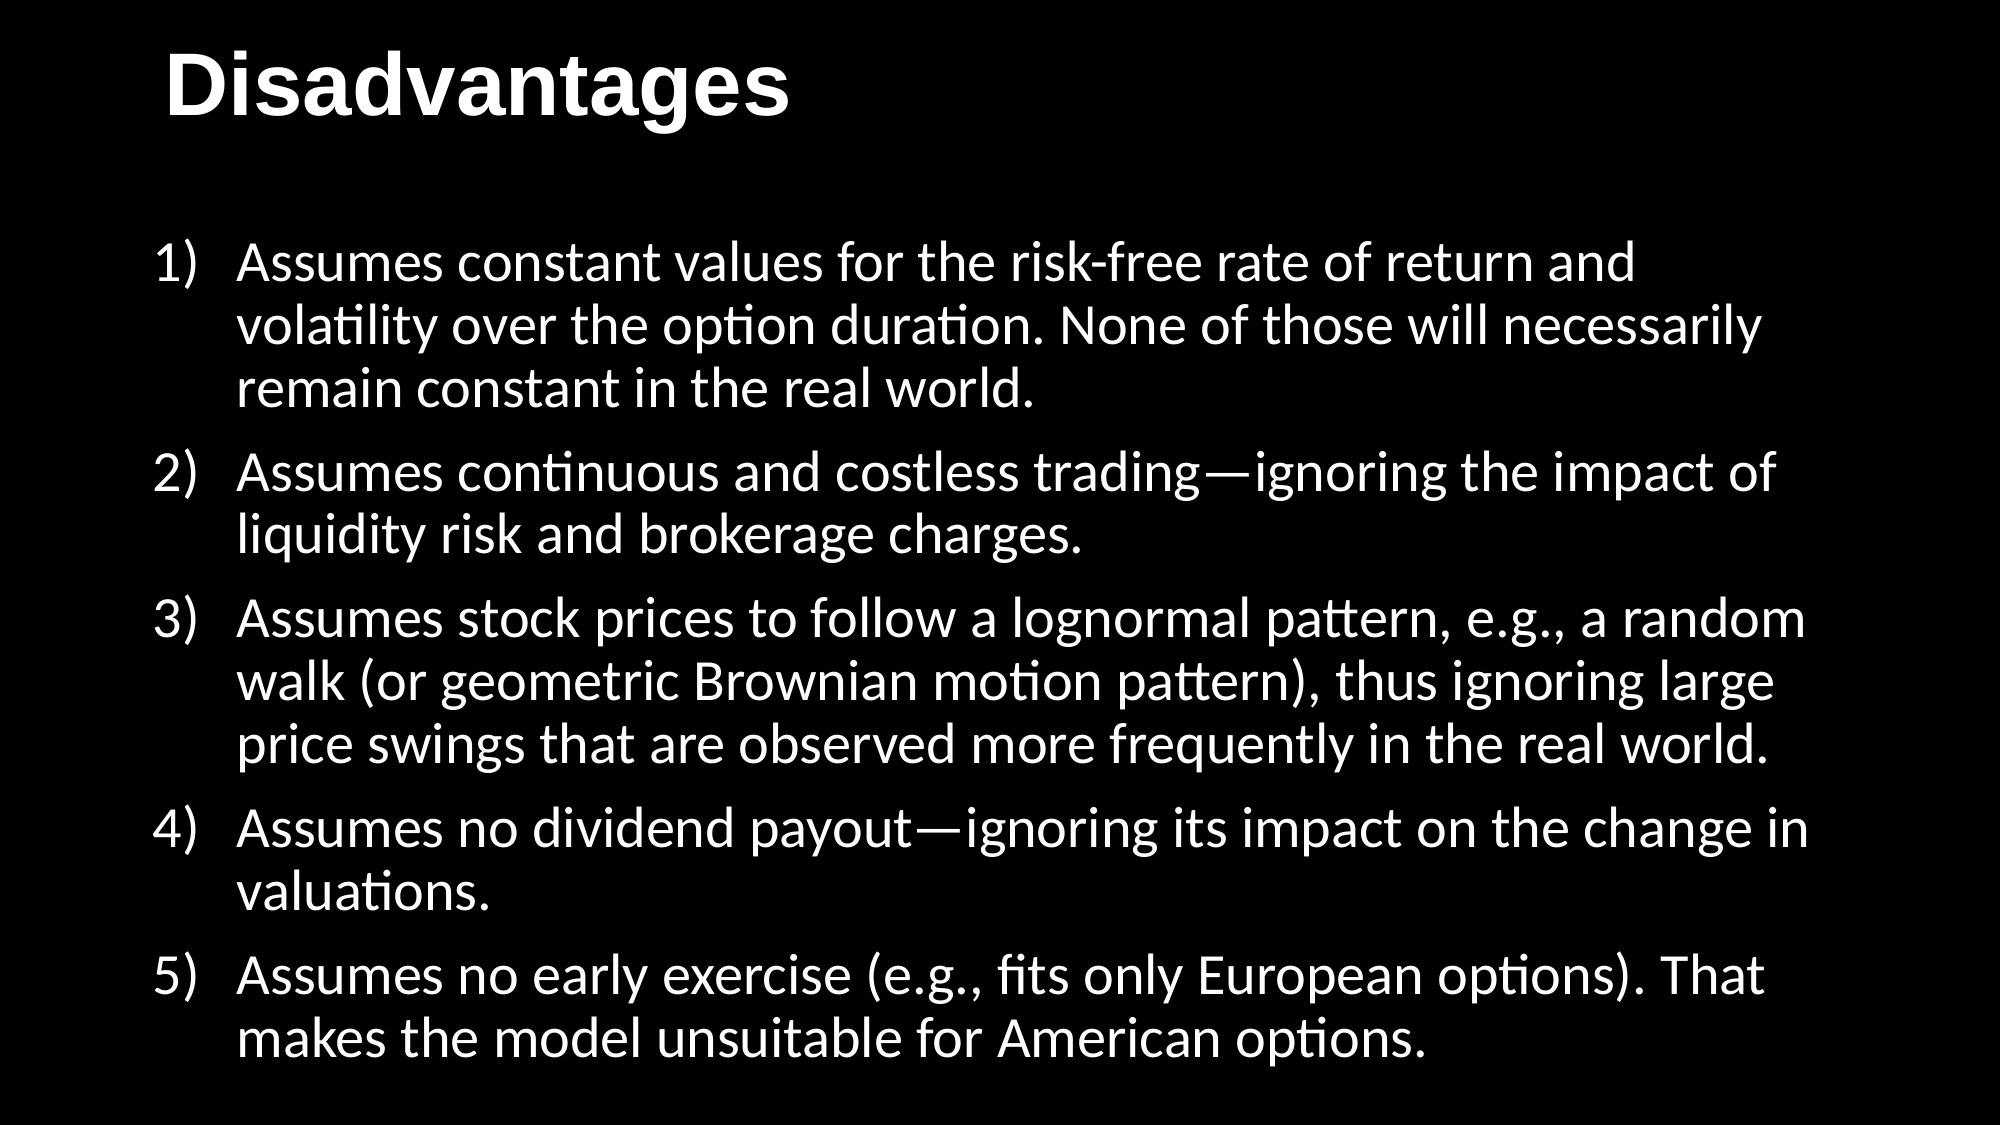

# Disadvantages
Assumes constant values for the risk-free rate of return and volatility over the option duration. None of those will necessarily remain constant in the real world.
Assumes continuous and costless trading—ignoring the impact of liquidity risk and brokerage charges.
Assumes stock prices to follow a lognormal pattern, e.g., a random walk (or geometric Brownian motion pattern), thus ignoring large price swings that are observed more frequently in the real world.
Assumes no dividend payout—ignoring its impact on the change in valuations.
Assumes no early exercise (e.g., fits only European options). That makes the model unsuitable for American options.